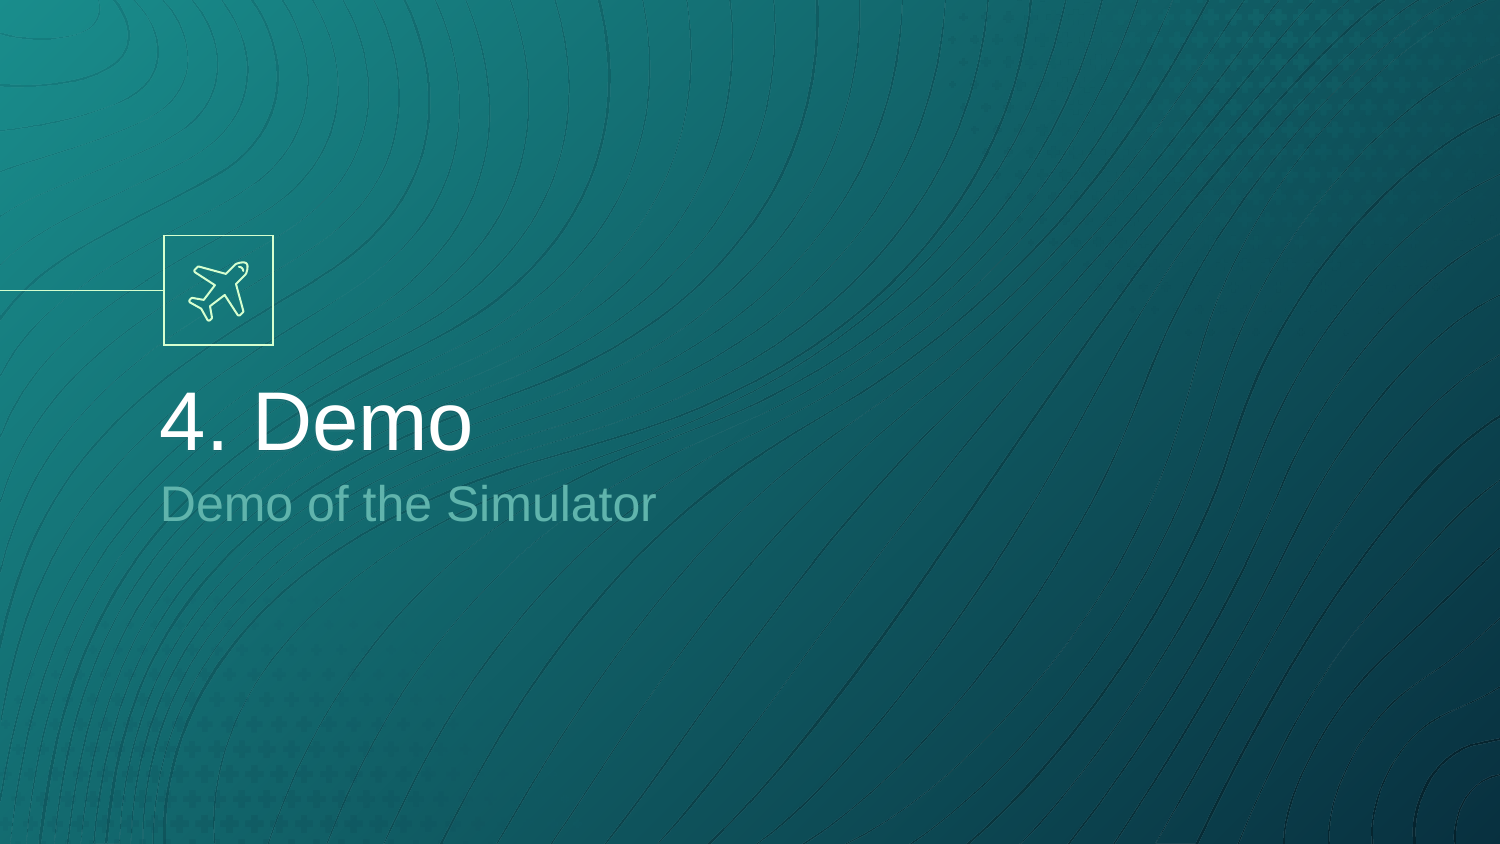

# 4. Demo
Demo of the Simulator